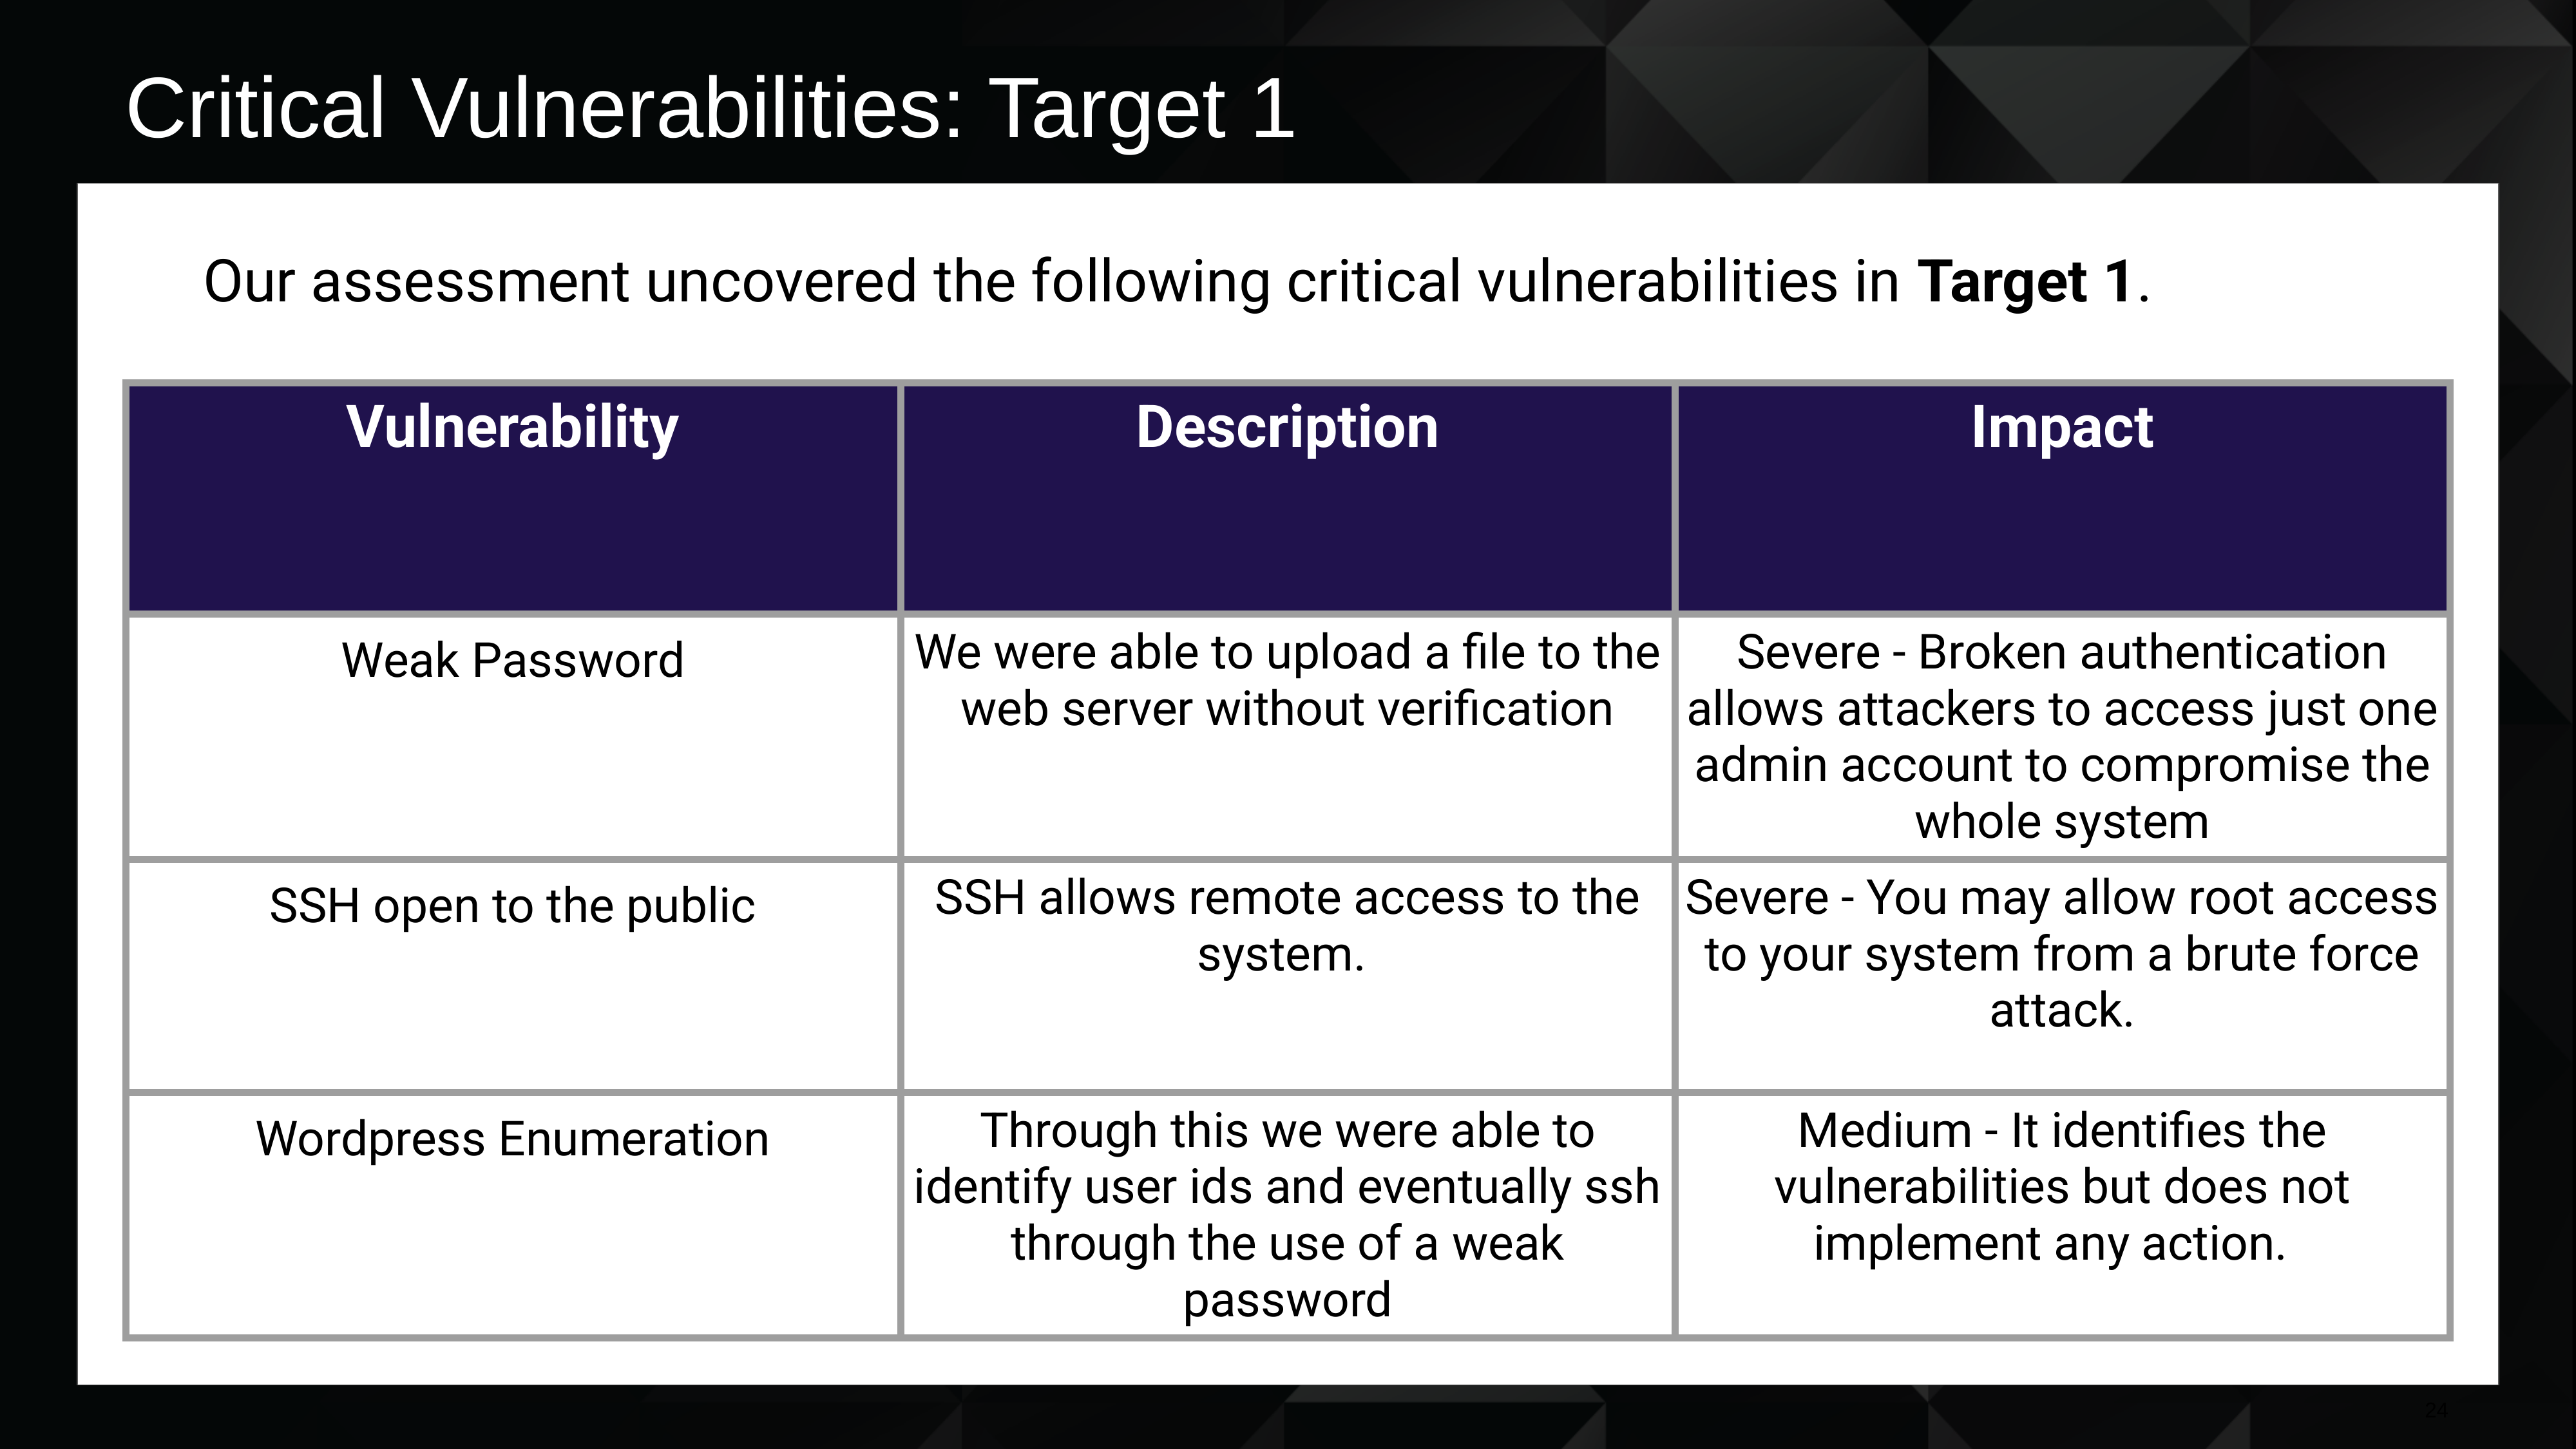

# Critical Vulnerabilities: Target 1
Our assessment uncovered the following critical vulnerabilities in Target 1.

| Vulnerability | Description | Impact |
| --- | --- | --- |
| Weak Password | We were able to upload a file to the web server without verification | Severe - Broken authentication allows attackers to access just one admin account to compromise the whole system |
| SSH open to the public | SSH allows remote access to the system. | Severe - You may allow root access to your system from a brute force attack. |
| Wordpress Enumeration | Through this we were able to identify user ids and eventually ssh through the use of a weak password | Medium - It identifies the vulnerabilities but does not implement any action. |
24